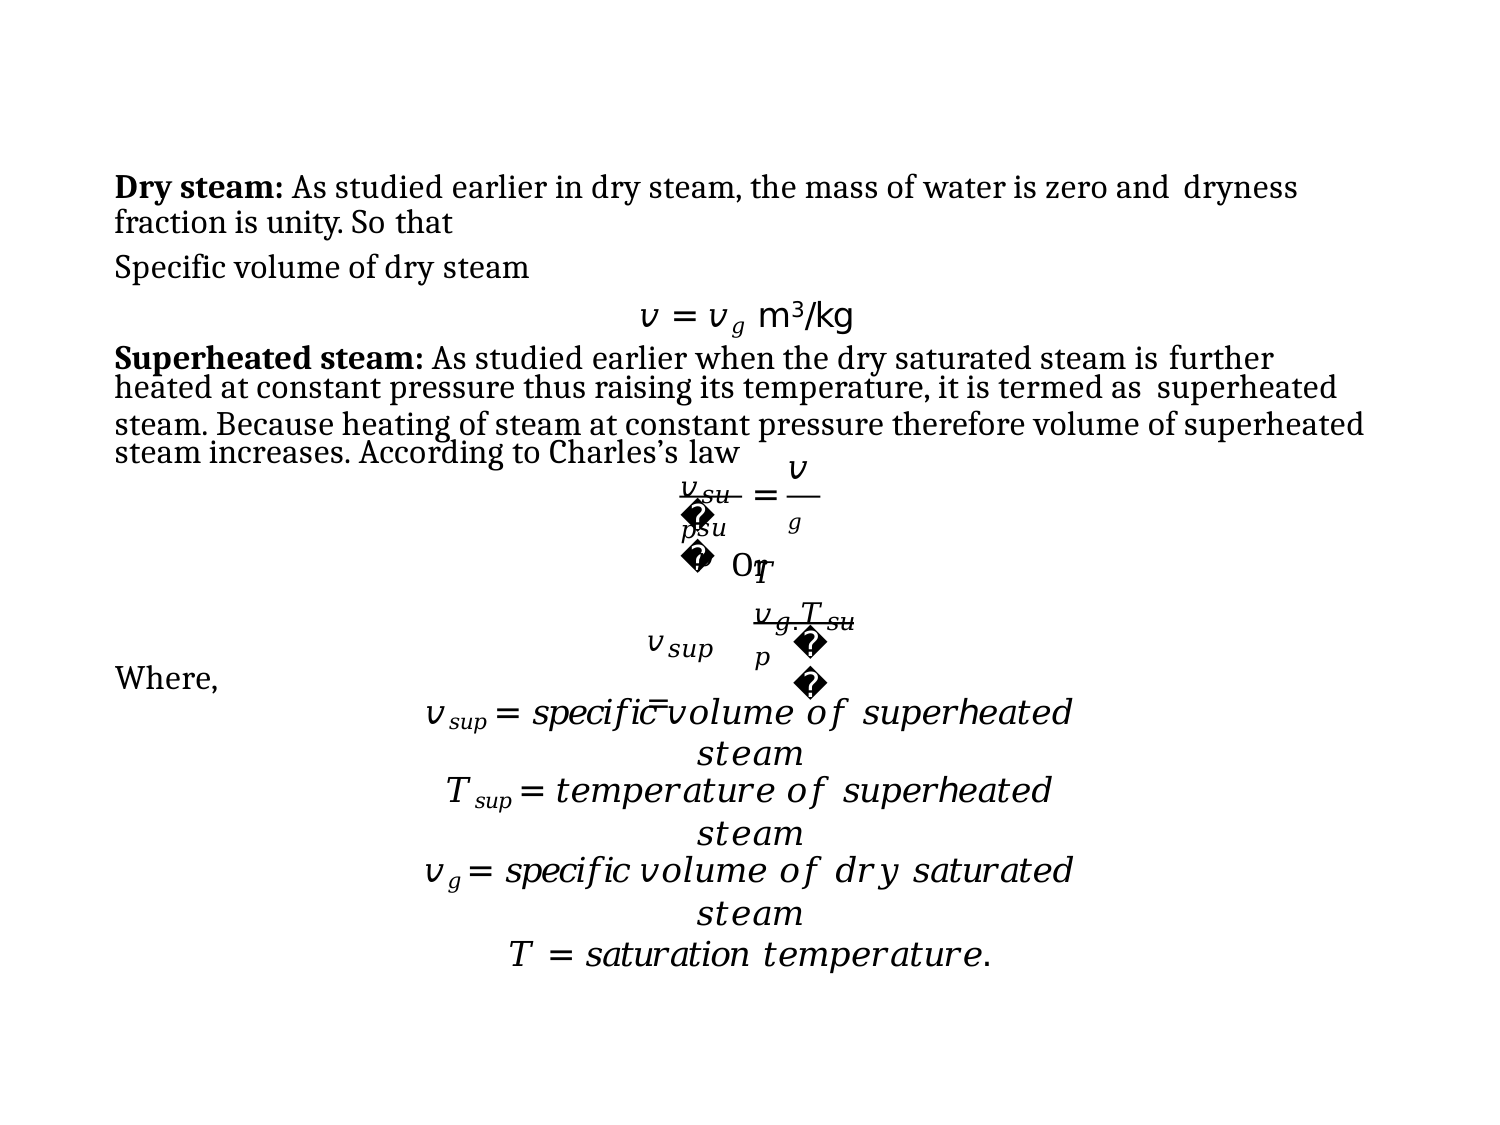

# Dry steam: As studied earlier in dry steam, the mass of water is zero and dryness
fraction is unity. So that
Specific volume of dry steam
𝑣 = 𝑣𝑔 m3/kg
Superheated steam: As studied earlier when the dry saturated steam is further
heated at constant pressure thus raising its temperature, it is termed as superheated
steam. Because heating of steam at constant pressure therefore volume of superheated  steam increases. According to Charles’s law
𝑣𝑔
𝑣𝑠𝑢𝑝
= 𝑇
𝑇

𝑠𝑢𝑝
Or
𝑣𝑔.𝑇𝑠𝑢𝑝
𝑣𝑠𝑢𝑝 =
𝑇

Where,
𝑣𝑠𝑢𝑝 = 𝑠𝑝𝑒𝑐𝑖𝑓𝑖𝑐 𝑣𝑜𝑙𝑢𝑚𝑒 𝑜𝑓 𝑠𝑢𝑝𝑒𝑟ℎ𝑒𝑎𝑡𝑒𝑑 𝑠𝑡𝑒𝑎𝑚
𝑇𝑠𝑢𝑝 = 𝑡𝑒𝑚𝑝𝑒𝑟𝑎𝑡𝑢𝑟𝑒 𝑜𝑓 𝑠𝑢𝑝𝑒𝑟ℎ𝑒𝑎𝑡𝑒𝑑 𝑠𝑡𝑒𝑎𝑚
𝑣𝑔 = 𝑠𝑝𝑒𝑐𝑖𝑓𝑖𝑐 𝑣𝑜𝑙𝑢𝑚𝑒 𝑜𝑓 𝑑𝑟𝑦 𝑠𝑎𝑡𝑢𝑟𝑎𝑡𝑒𝑑 𝑠𝑡𝑒𝑎𝑚
𝑇 = 𝑠𝑎𝑡𝑢𝑟𝑎𝑡𝑖𝑜𝑛 𝑡𝑒𝑚𝑝𝑒𝑟𝑎𝑡𝑢𝑟𝑒.